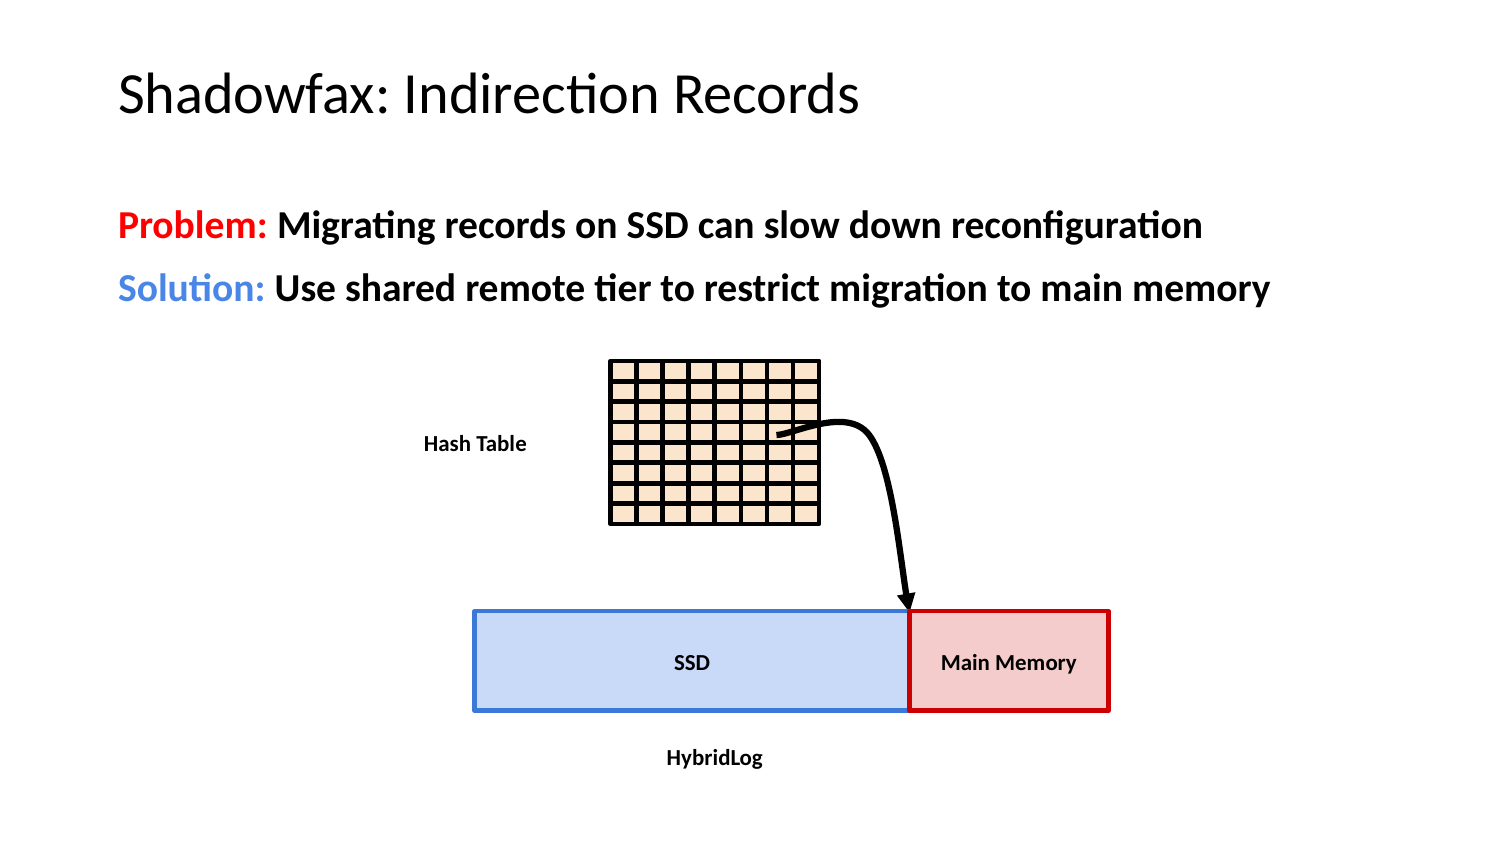

# Shadowfax: Indirection Records
Problem: Migrating records on SSD can slow down reconfiguration
Solution: Use shared remote tier to restrict migration to main memory

Hash Table

SSD
Main Memory

HybridLog